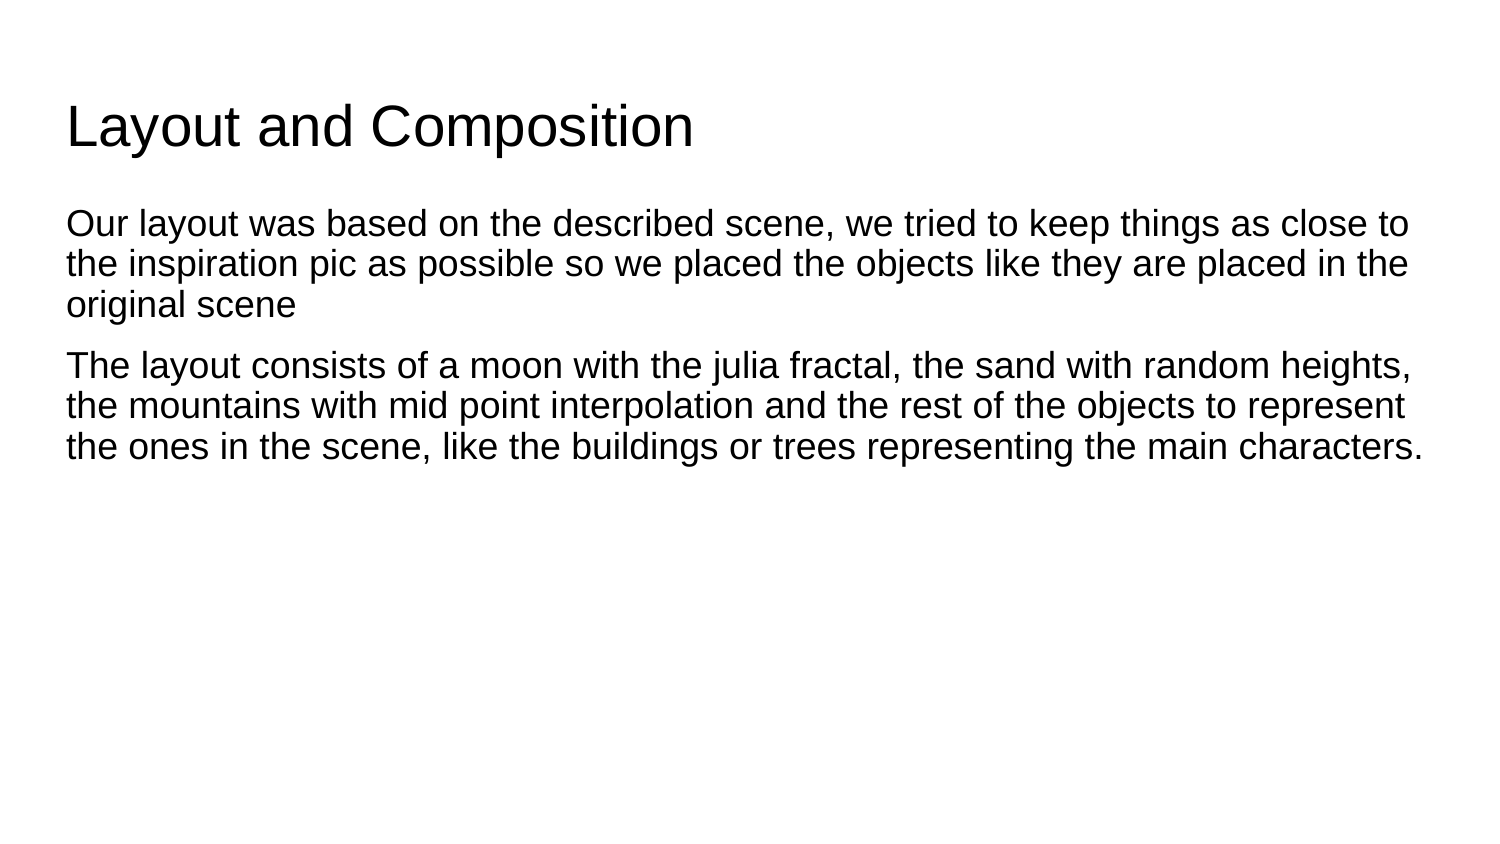

# Layout and Composition
Our layout was based on the described scene, we tried to keep things as close to the inspiration pic as possible so we placed the objects like they are placed in the original scene
The layout consists of a moon with the julia fractal, the sand with random heights, the mountains with mid point interpolation and the rest of the objects to represent the ones in the scene, like the buildings or trees representing the main characters.